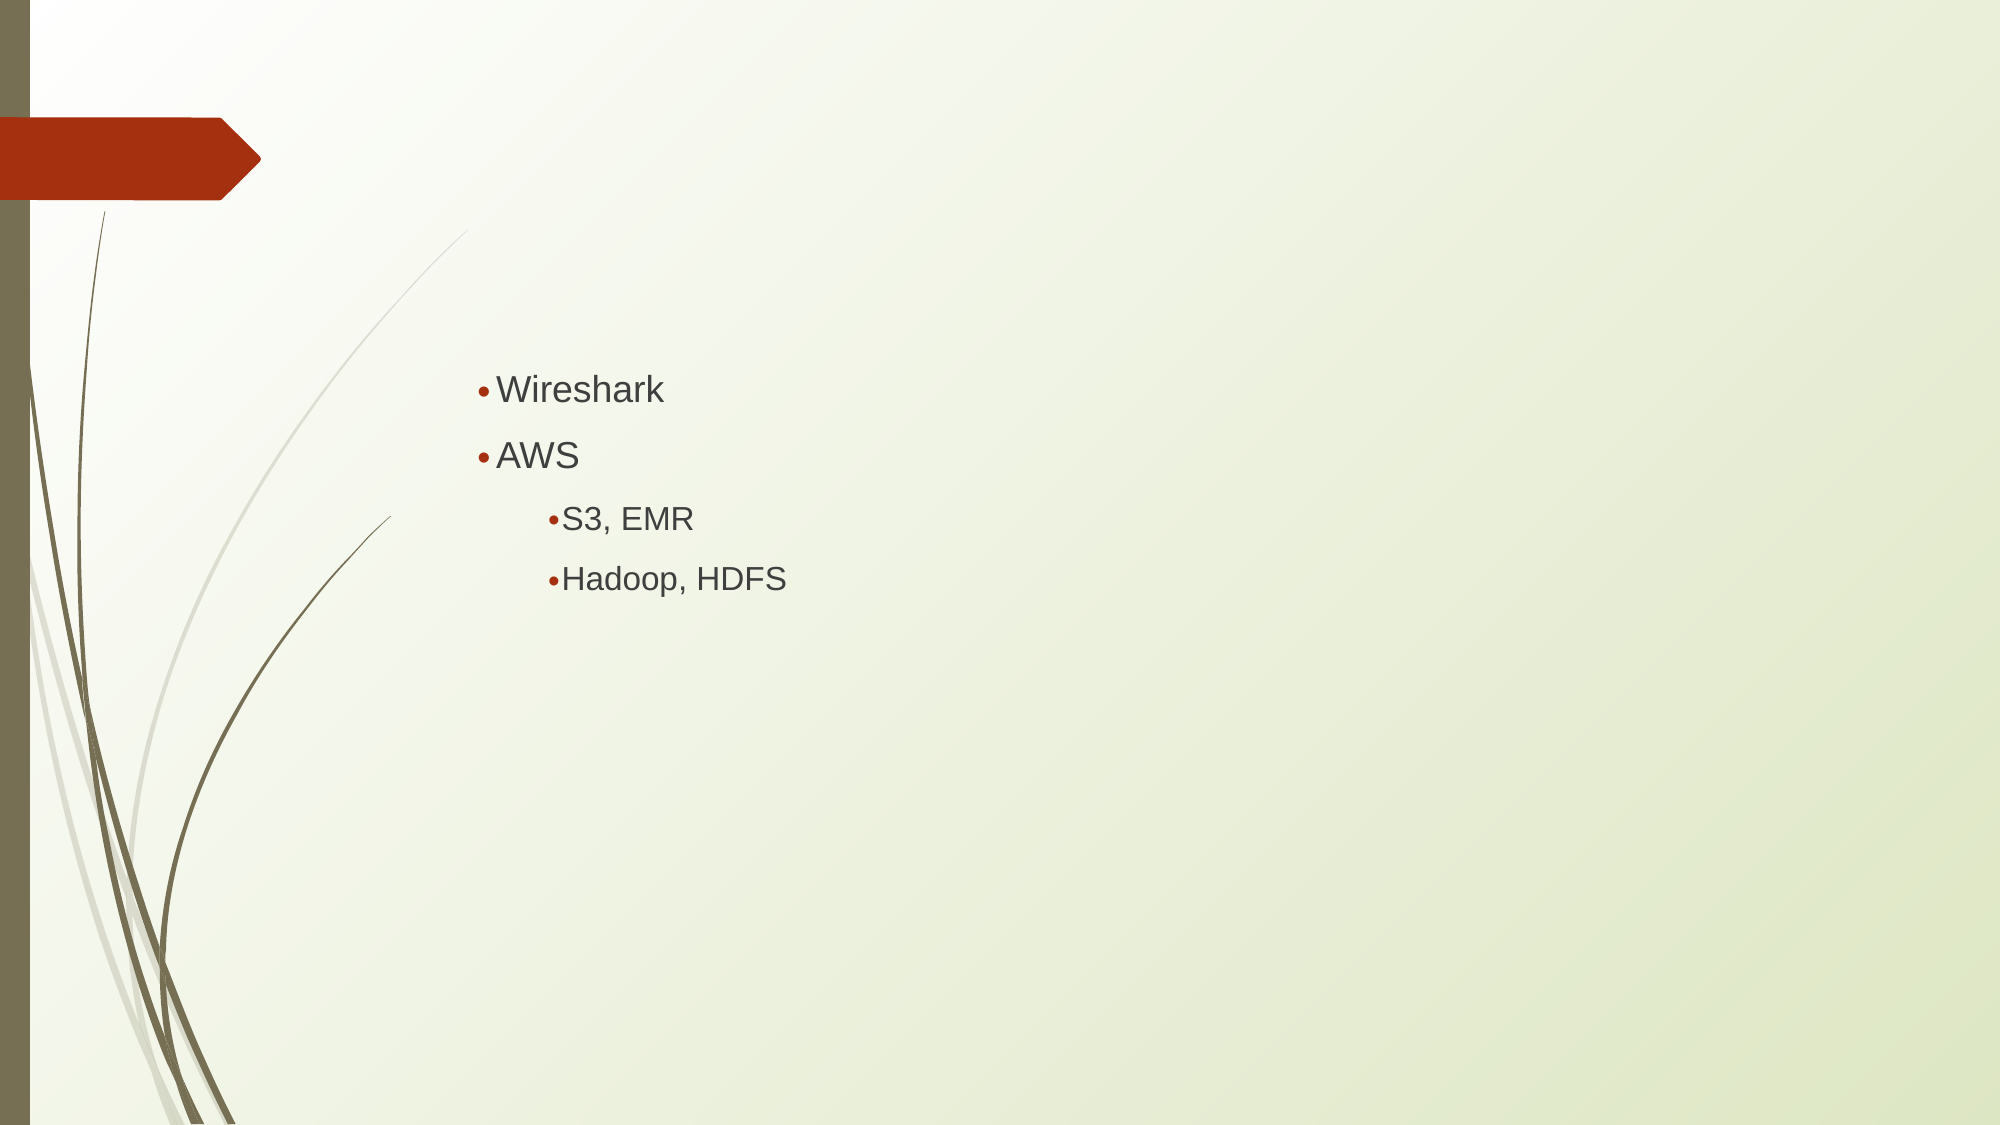

#
Wireshark
AWS
S3, EMR
Hadoop, HDFS